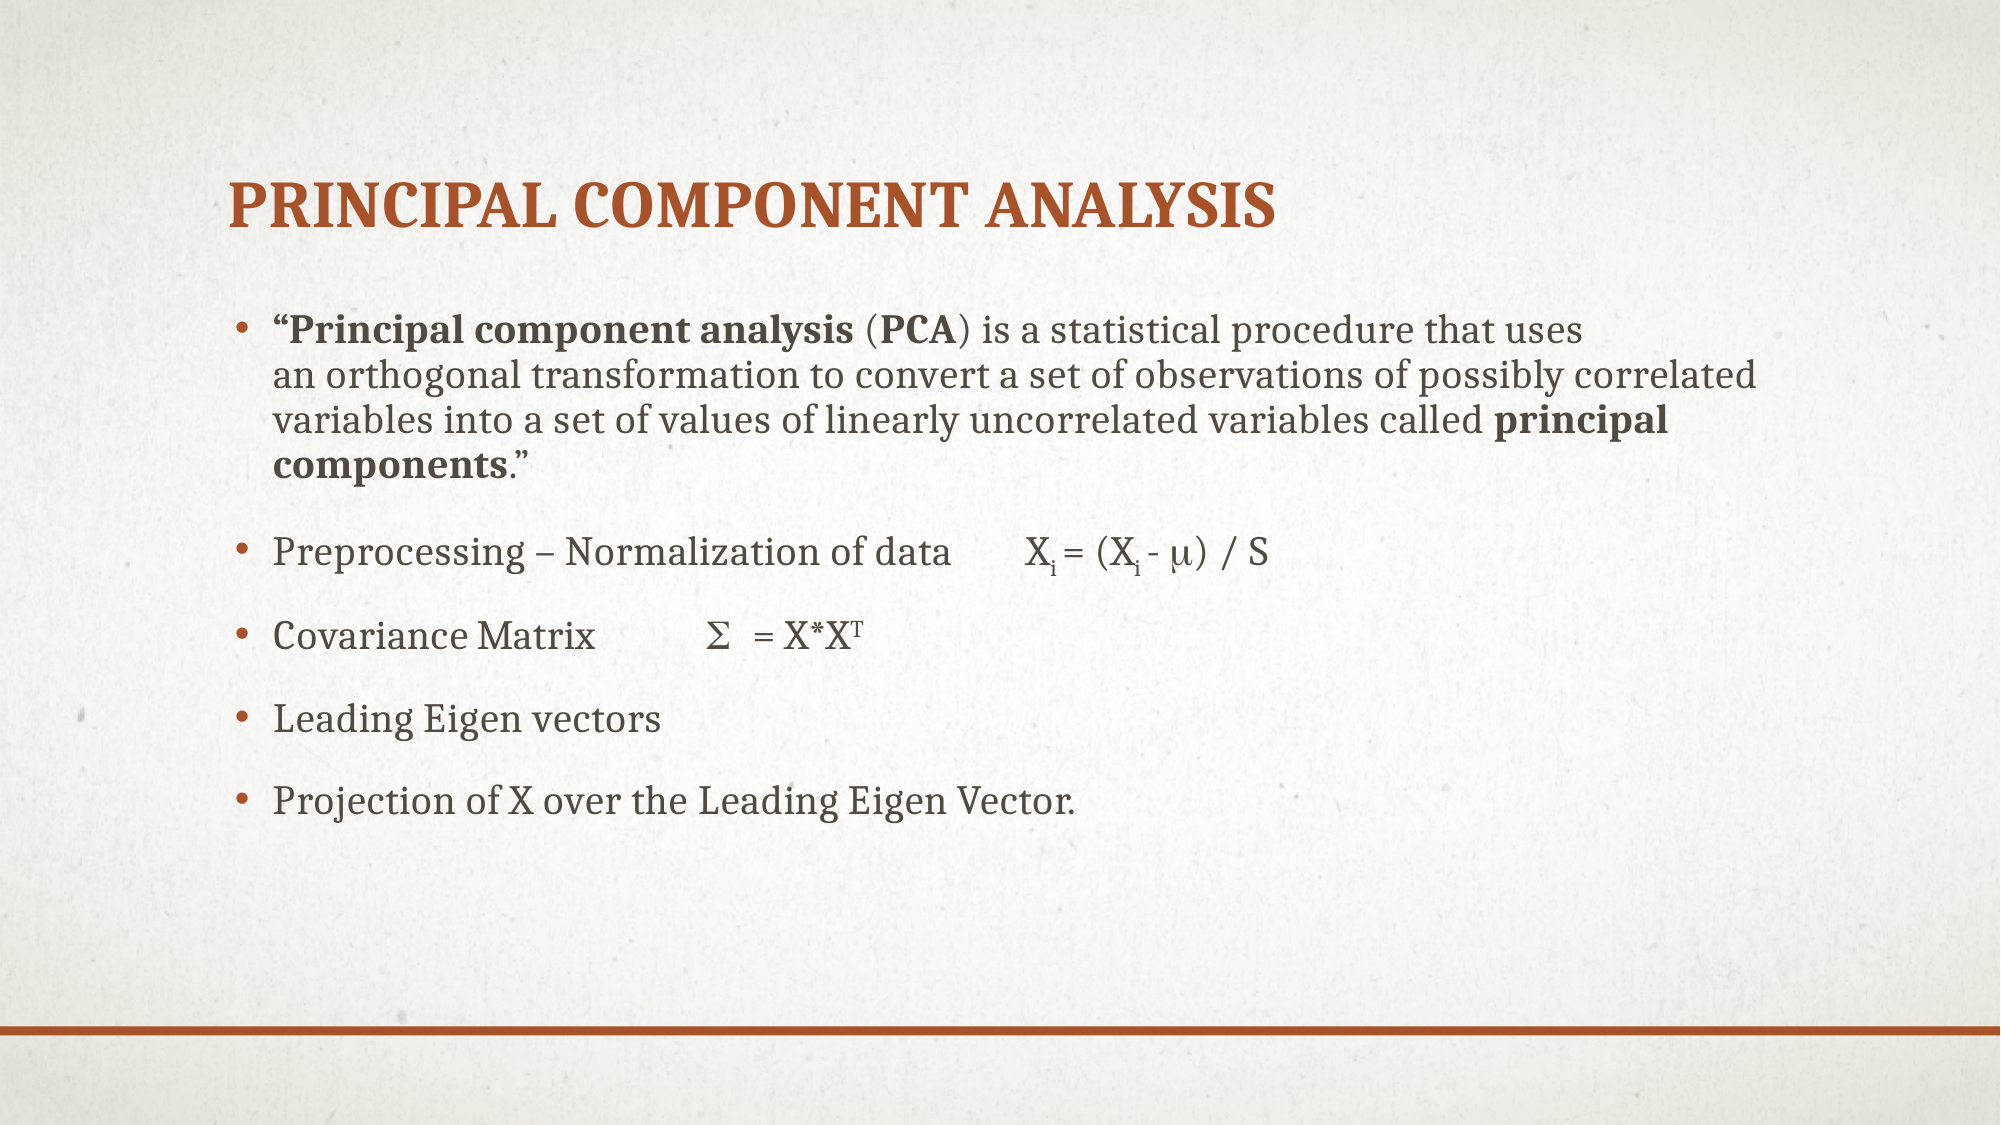

# Principal component analysis
“Principal component analysis (PCA) is a statistical procedure that uses an orthogonal transformation to convert a set of observations of possibly correlated variables into a set of values of linearly uncorrelated variables called principal components.”
Preprocessing – Normalization of data        Xi = (Xi - μ) / S
Covariance Matrix            Σ = X*XT
Leading Eigen vectors
Projection of X over the Leading Eigen Vector.